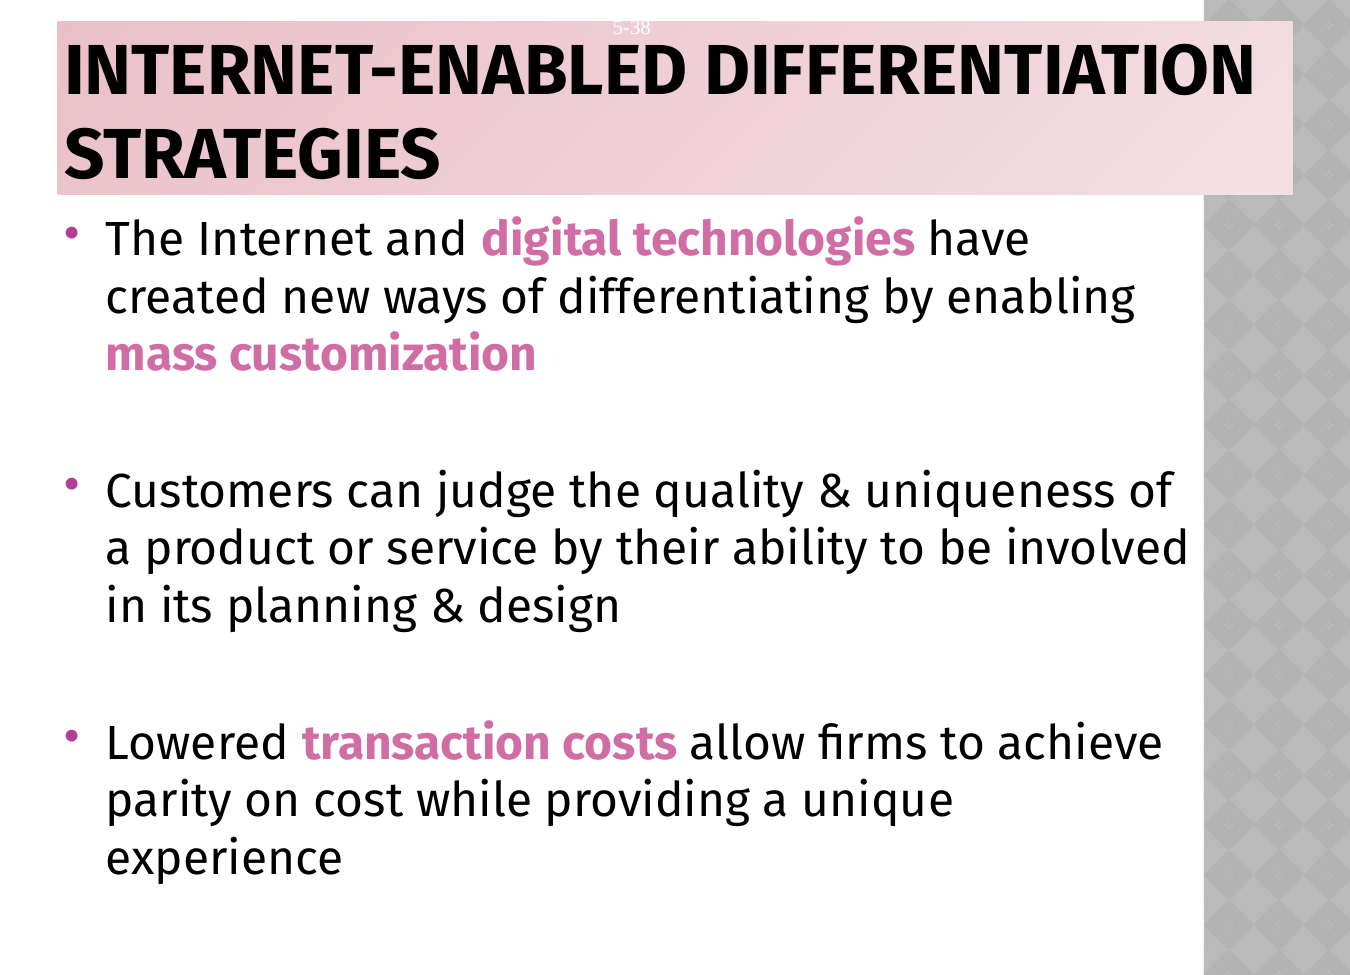

# Internet-Enabled Differentiation Strategies
The Internet and digital technologies have created new ways of differentiating by enabling mass customization

Customers can judge the quality & uniqueness of a product or service by their ability to be involved in its planning & design

Lowered transaction costs allow firms to achieve parity on cost while providing a unique experience
5-38